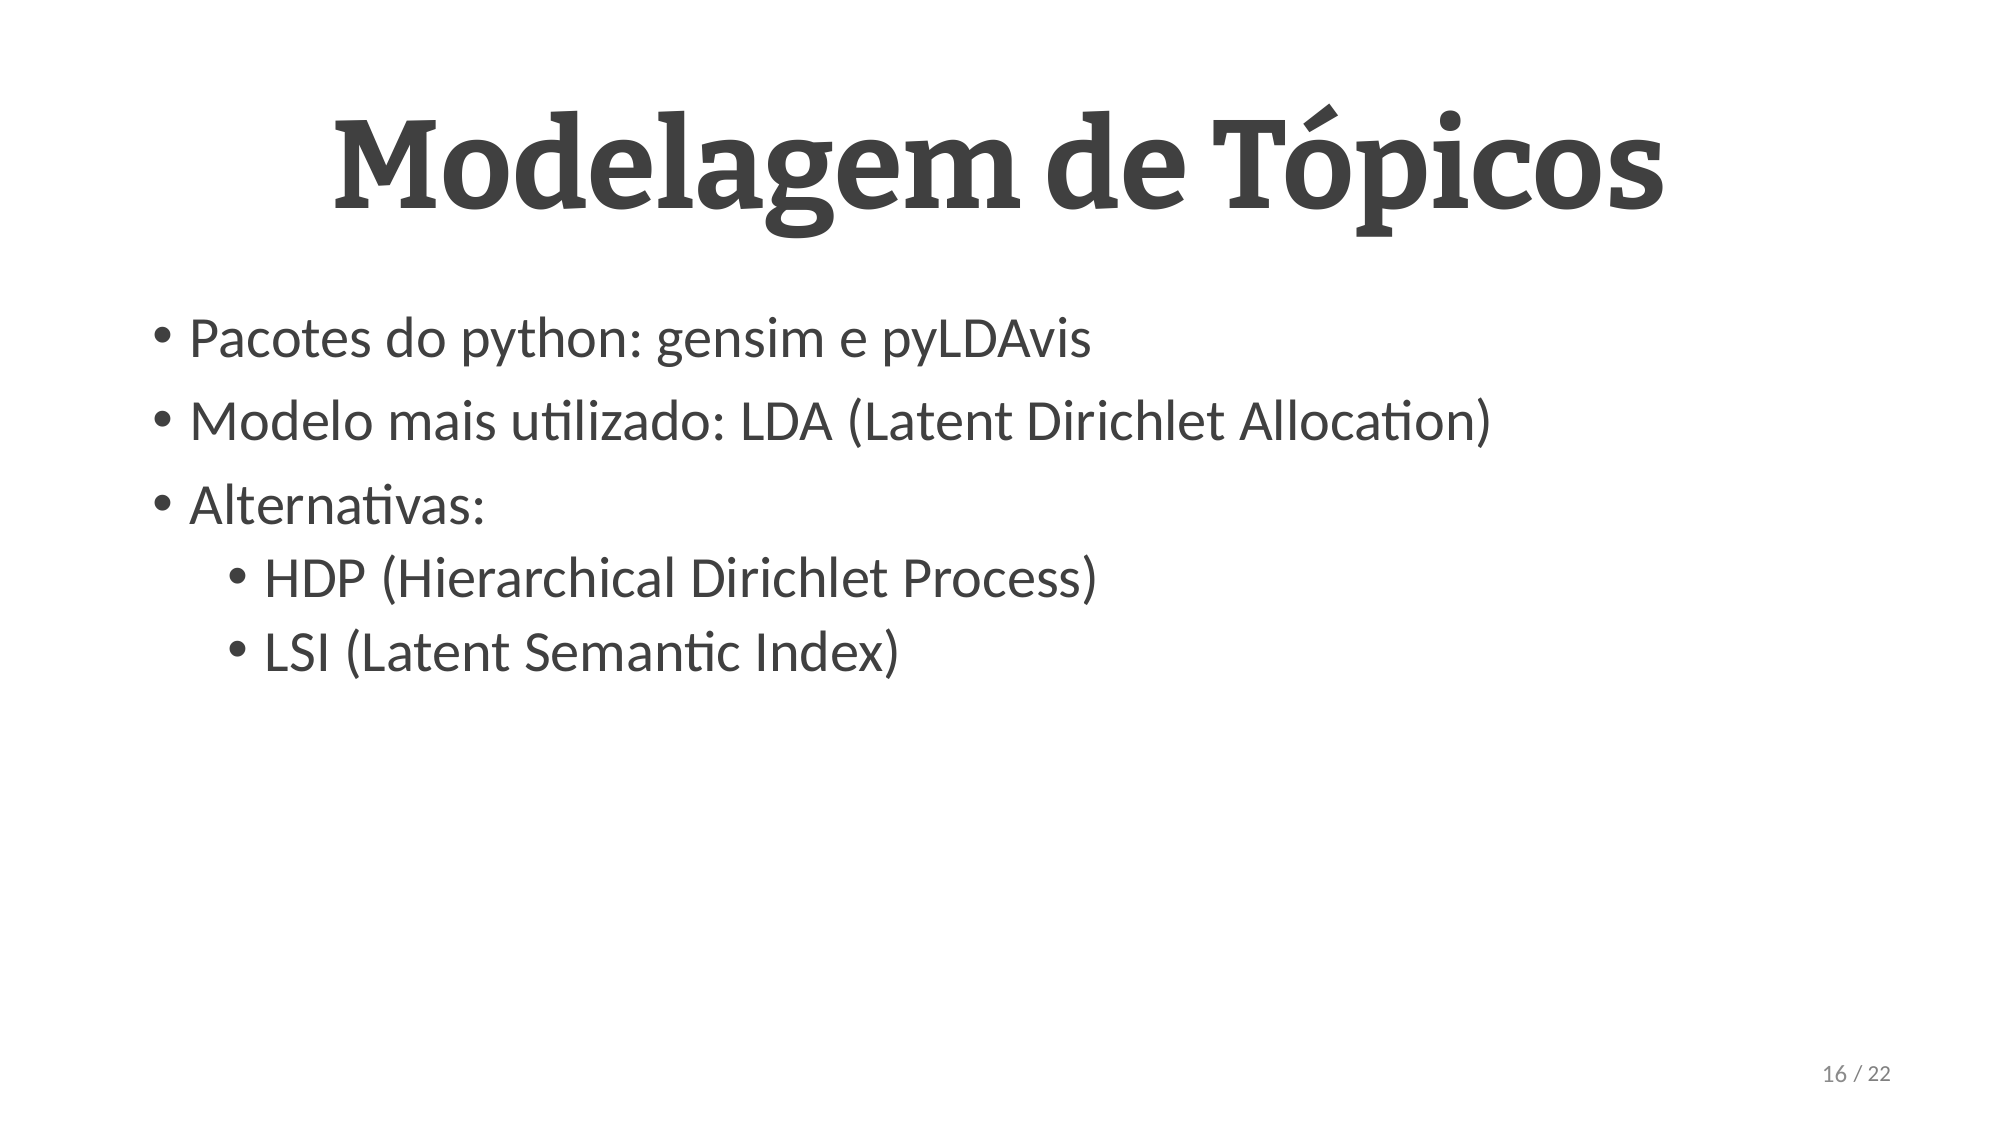

# Modelagem de Tópicos
Pacotes do python: gensim e pyLDAvis
Modelo mais utilizado: LDA (Latent Dirichlet Allocation)
Alternativas:
HDP (Hierarchical Dirichlet Process)
LSI (Latent Semantic Index)
16